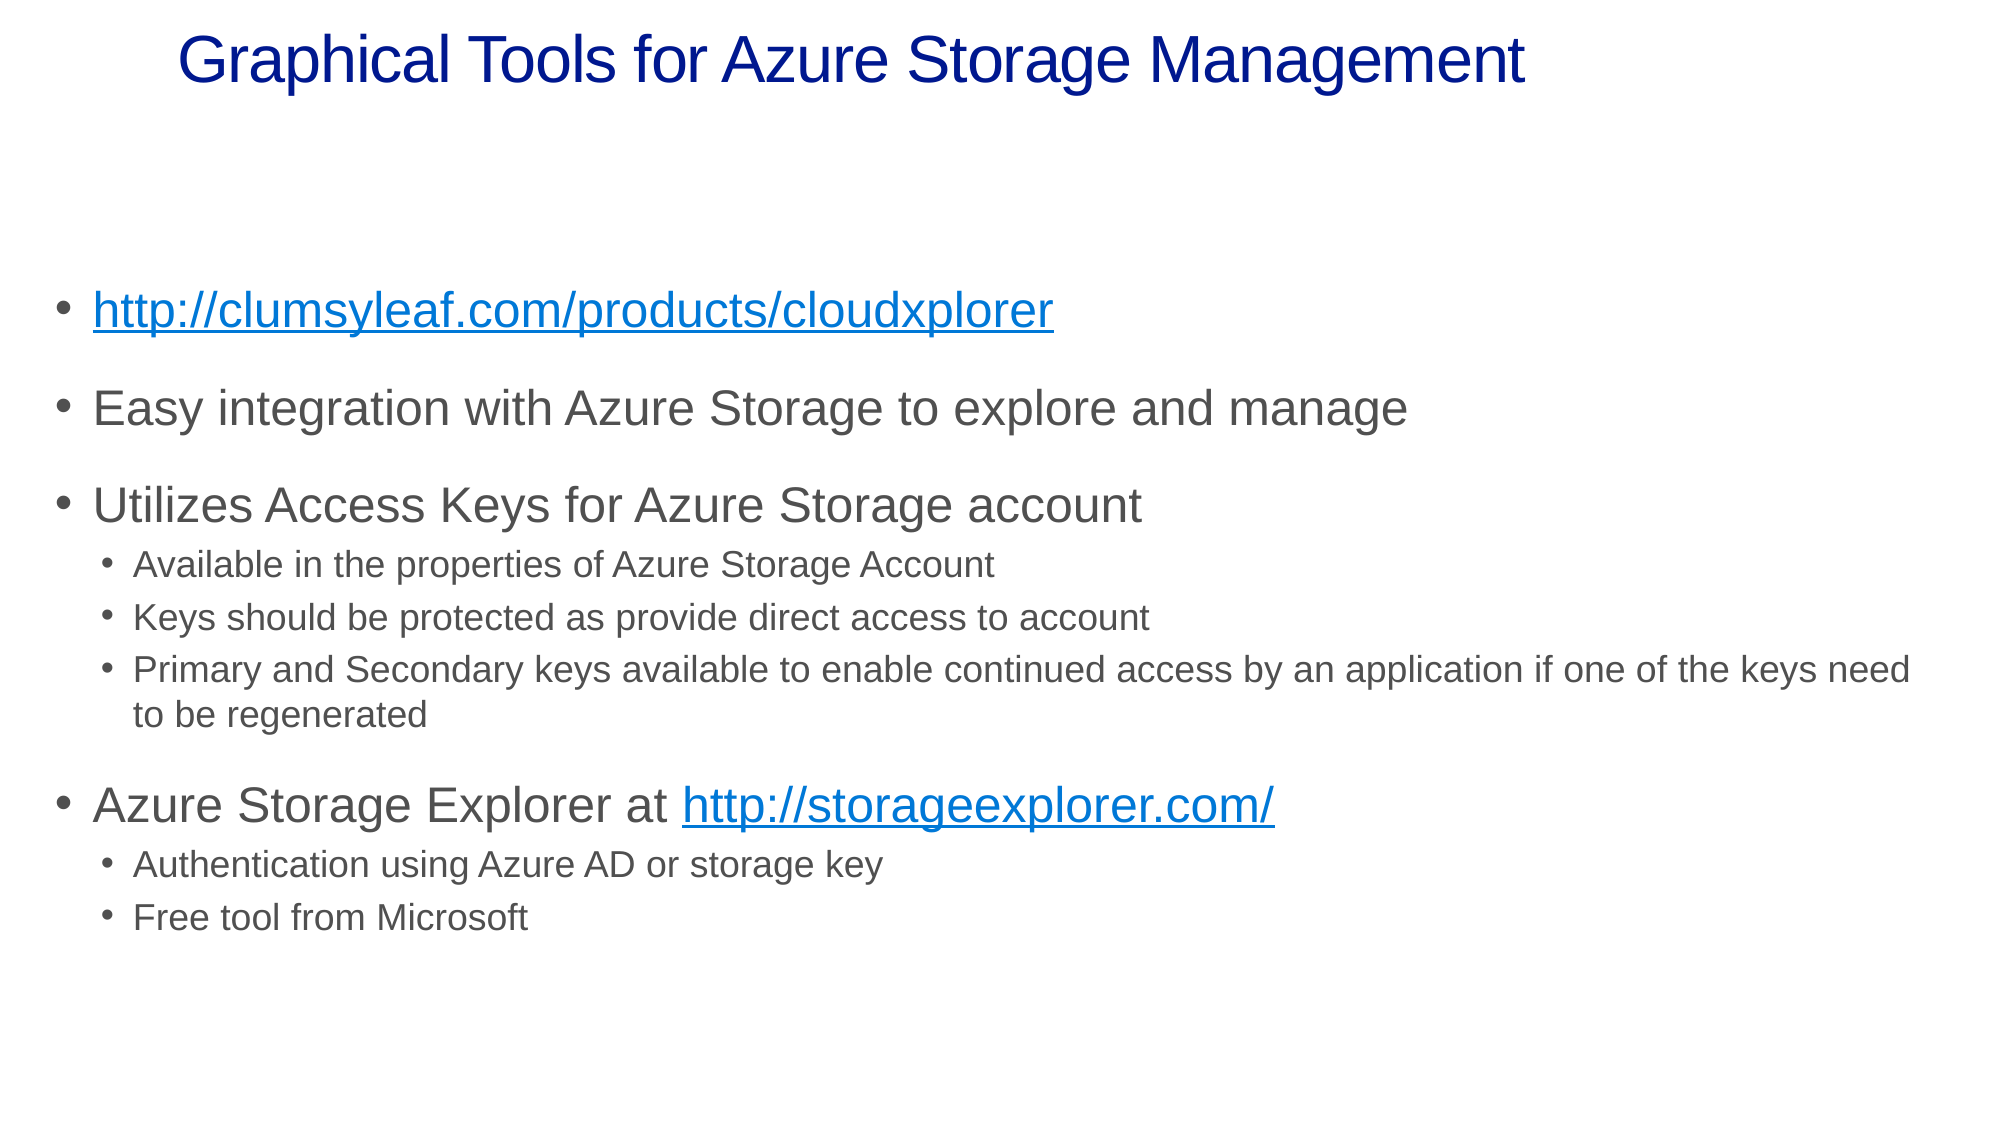

# Graphical Tools for Azure Storage Management
http://clumsyleaf.com/products/cloudxplorer
Easy integration with Azure Storage to explore and manage
Utilizes Access Keys for Azure Storage account
Available in the properties of Azure Storage Account
Keys should be protected as provide direct access to account
Primary and Secondary keys available to enable continued access by an application if one of the keys need to be regenerated
Azure Storage Explorer at http://storageexplorer.com/
Authentication using Azure AD or storage key
Free tool from Microsoft